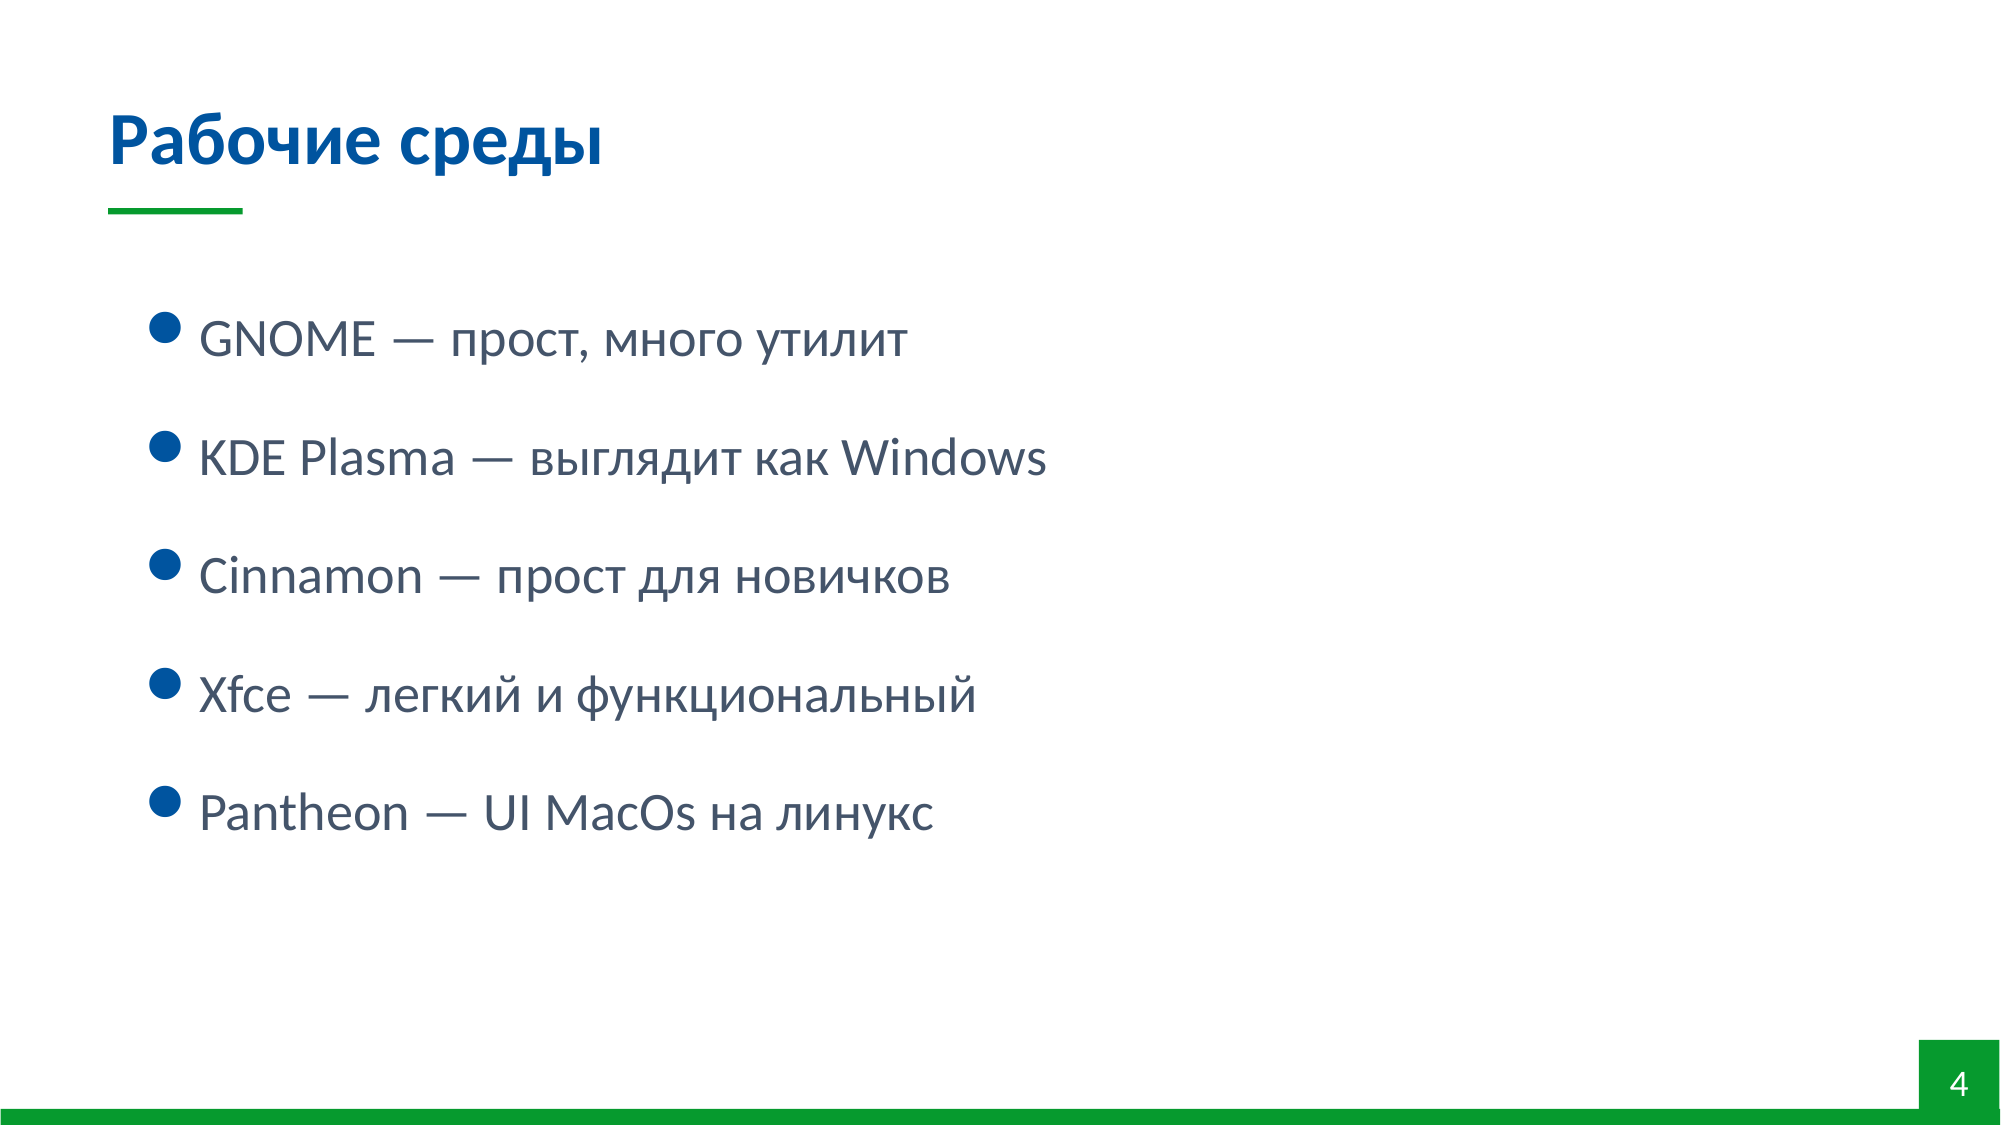

Рабочие среды

GNOME — прост, много утилит
KDE Plasma — выглядит как Windows
Cinnamon — прост для новичков
Xfce — легкий и функциональный
Pantheon — UI MacOs на линукс